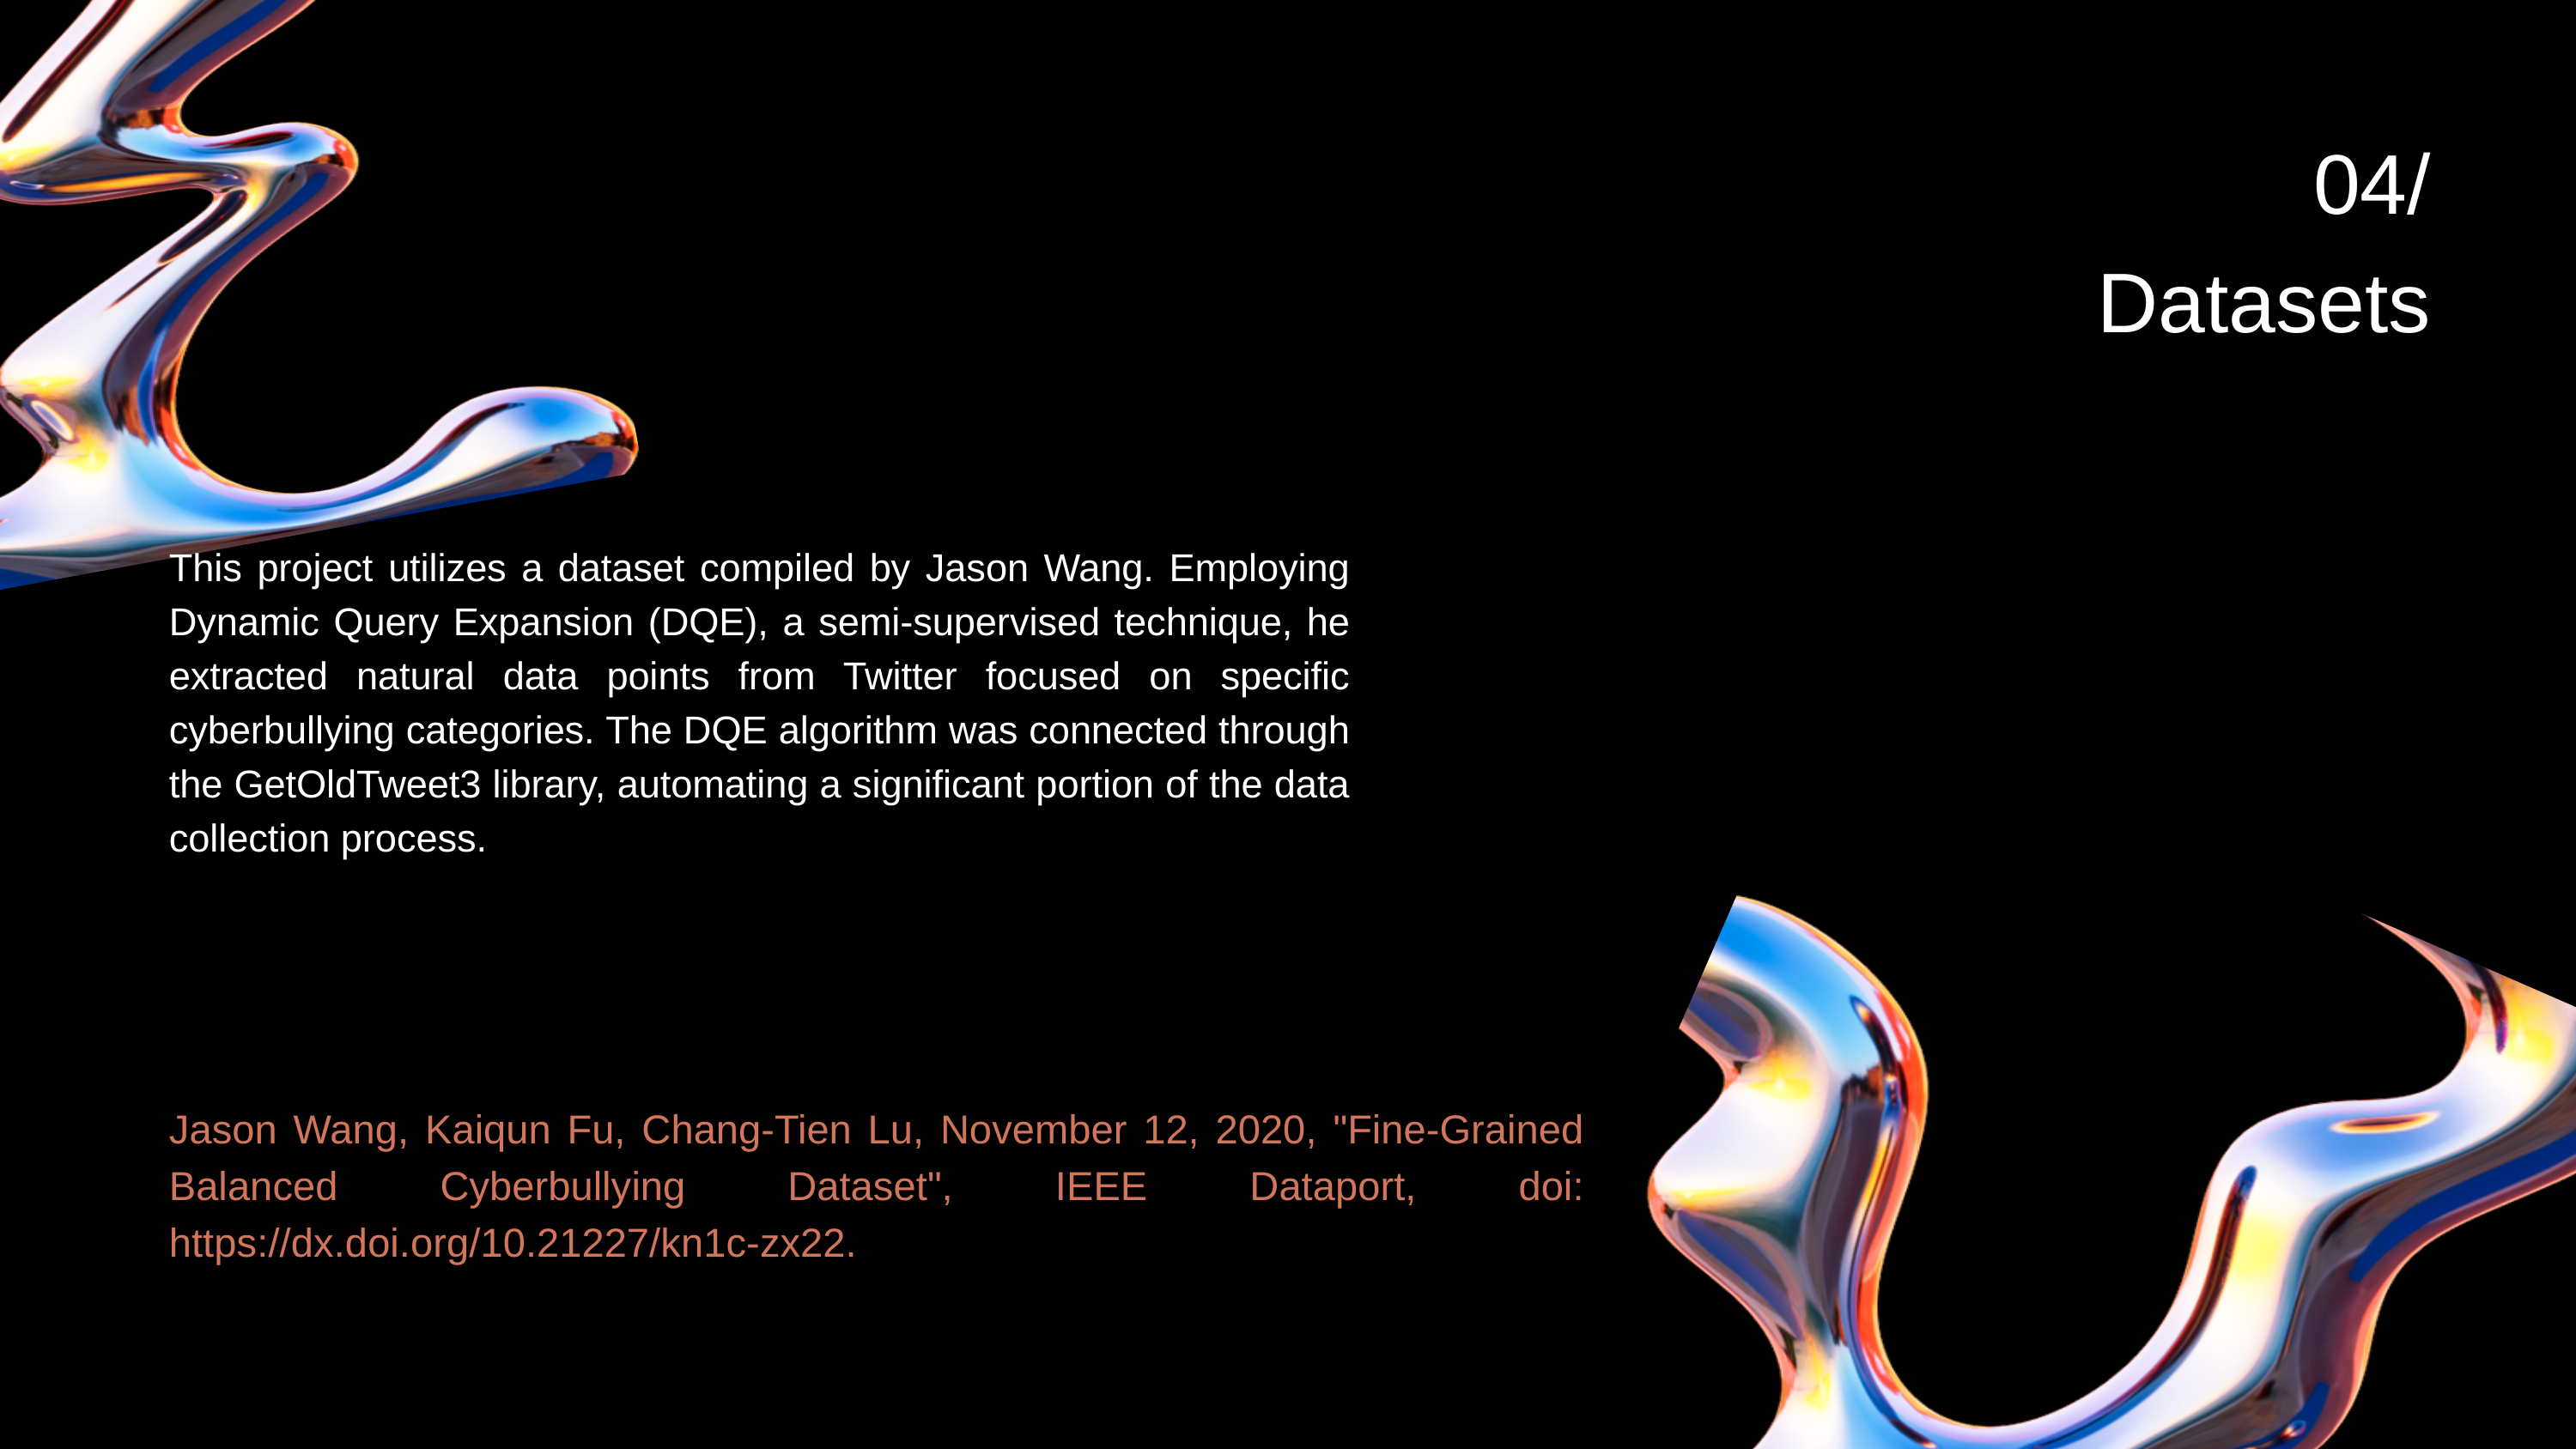

04/
Datasets
This project utilizes a dataset compiled by Jason Wang. Employing Dynamic Query Expansion (DQE), a semi-supervised technique, he extracted natural data points from Twitter focused on specific cyberbullying categories. The DQE algorithm was connected through the GetOldTweet3 library, automating a significant portion of the data collection process.

Jason Wang, Kaiqun Fu, Chang-Tien Lu, November 12, 2020, "Fine-Grained Balanced Cyberbullying Dataset", IEEE Dataport, doi: https://dx.doi.org/10.21227/kn1c-zx22.